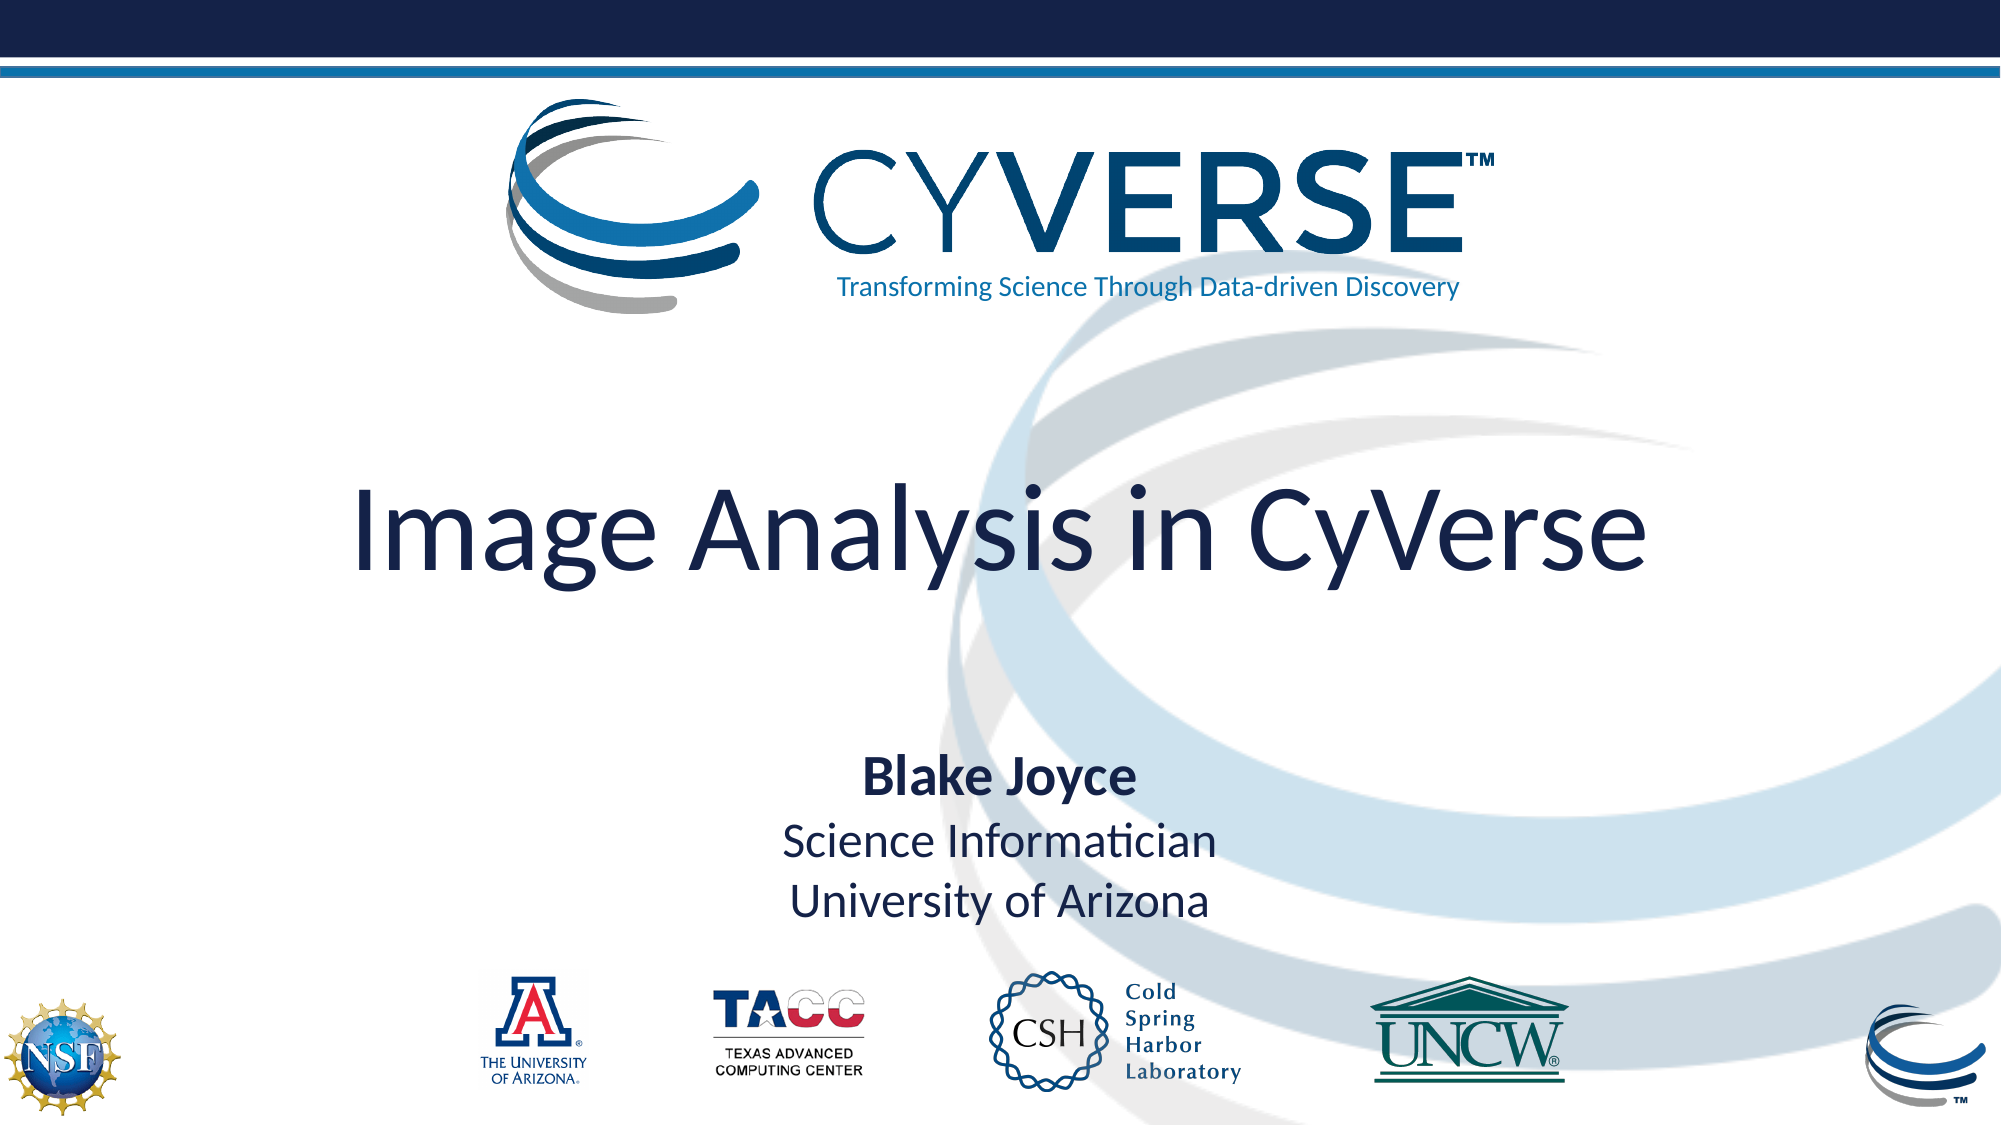

# Image Analysis in CyVerse
Blake Joyce
Science Informatician
University of Arizona